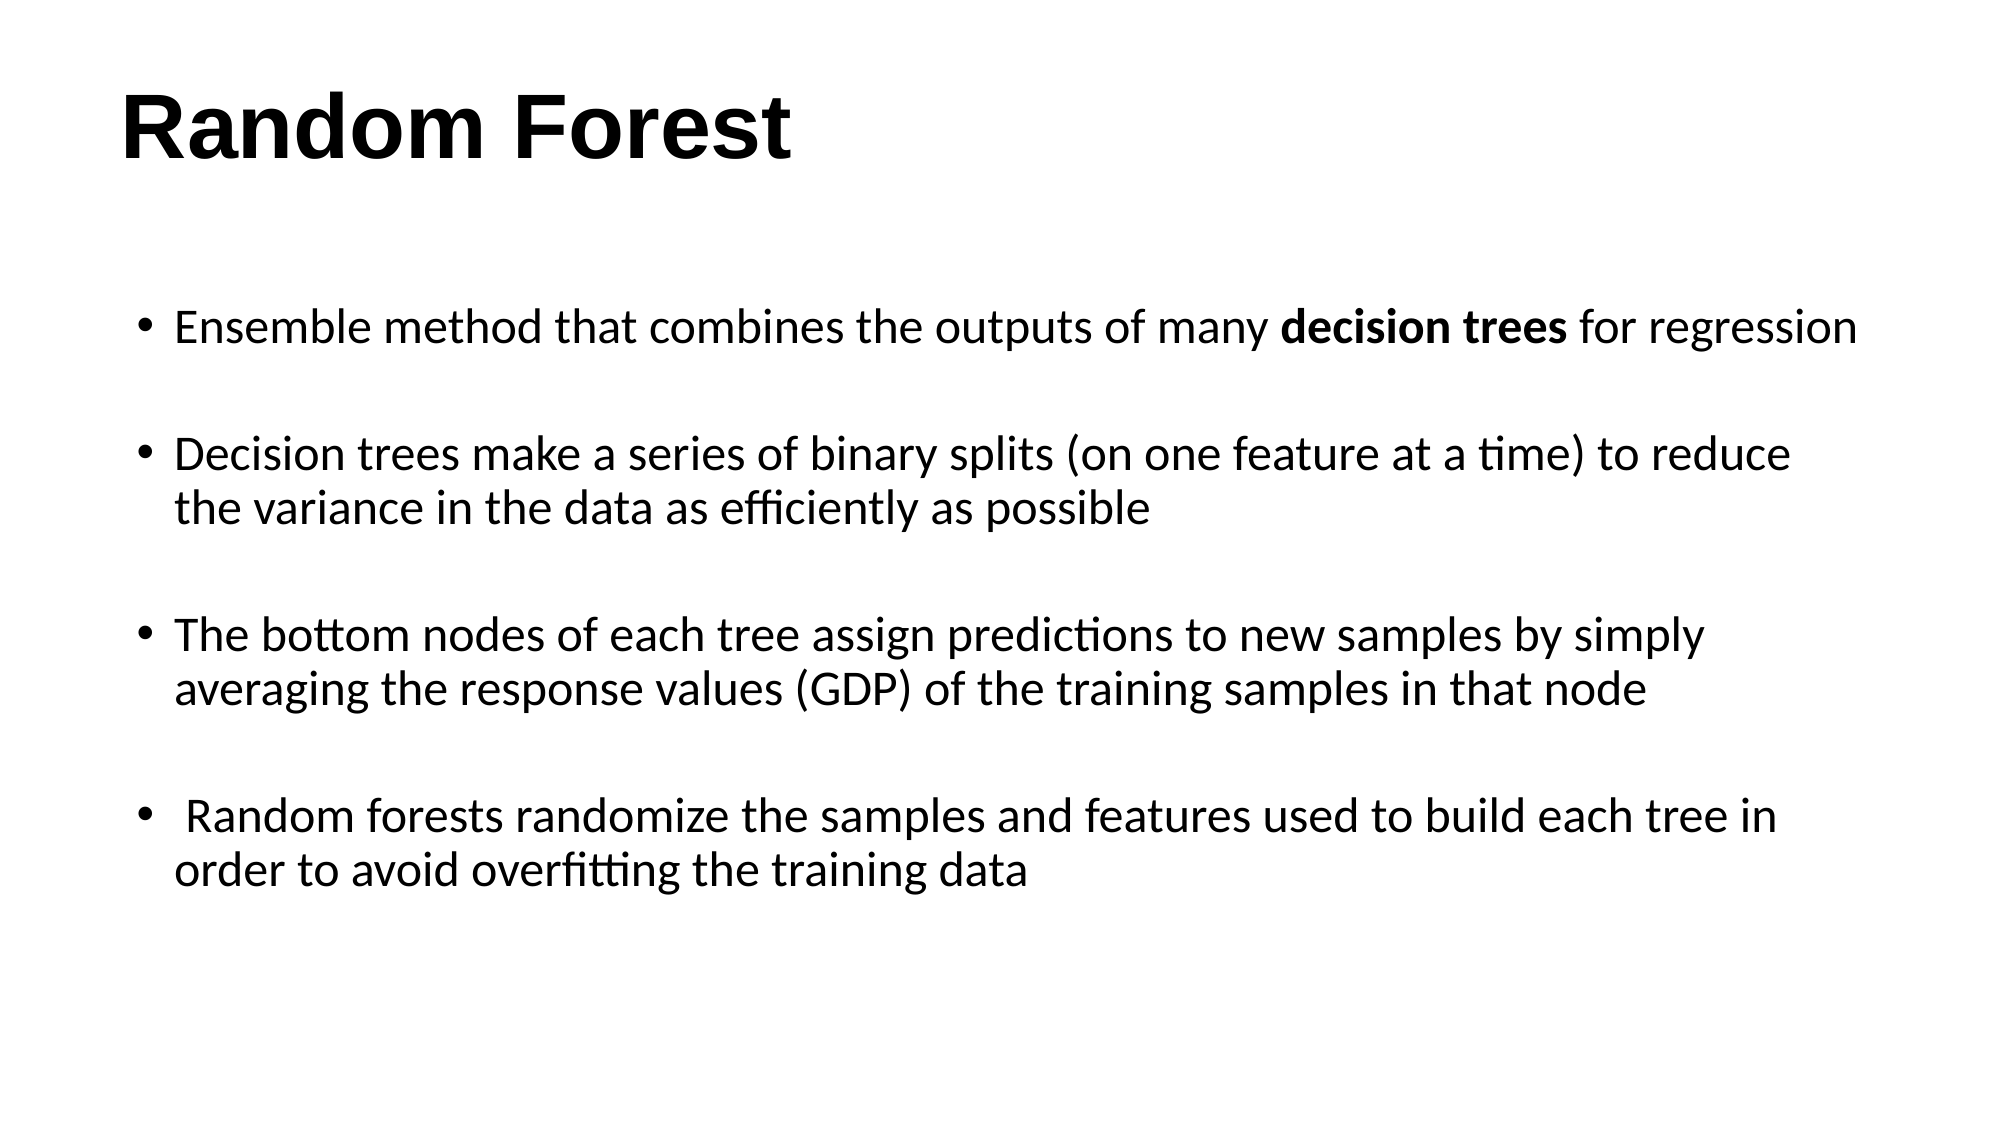

# Random Forest
Ensemble method that combines the outputs of many decision trees for regression

Decision trees make a series of binary splits (on one feature at a time) to reduce the variance in the data as efficiently as possible

The bottom nodes of each tree assign predictions to new samples by simply averaging the response values (GDP) of the training samples in that node

 Random forests randomize the samples and features used to build each tree in order to avoid overfitting the training data